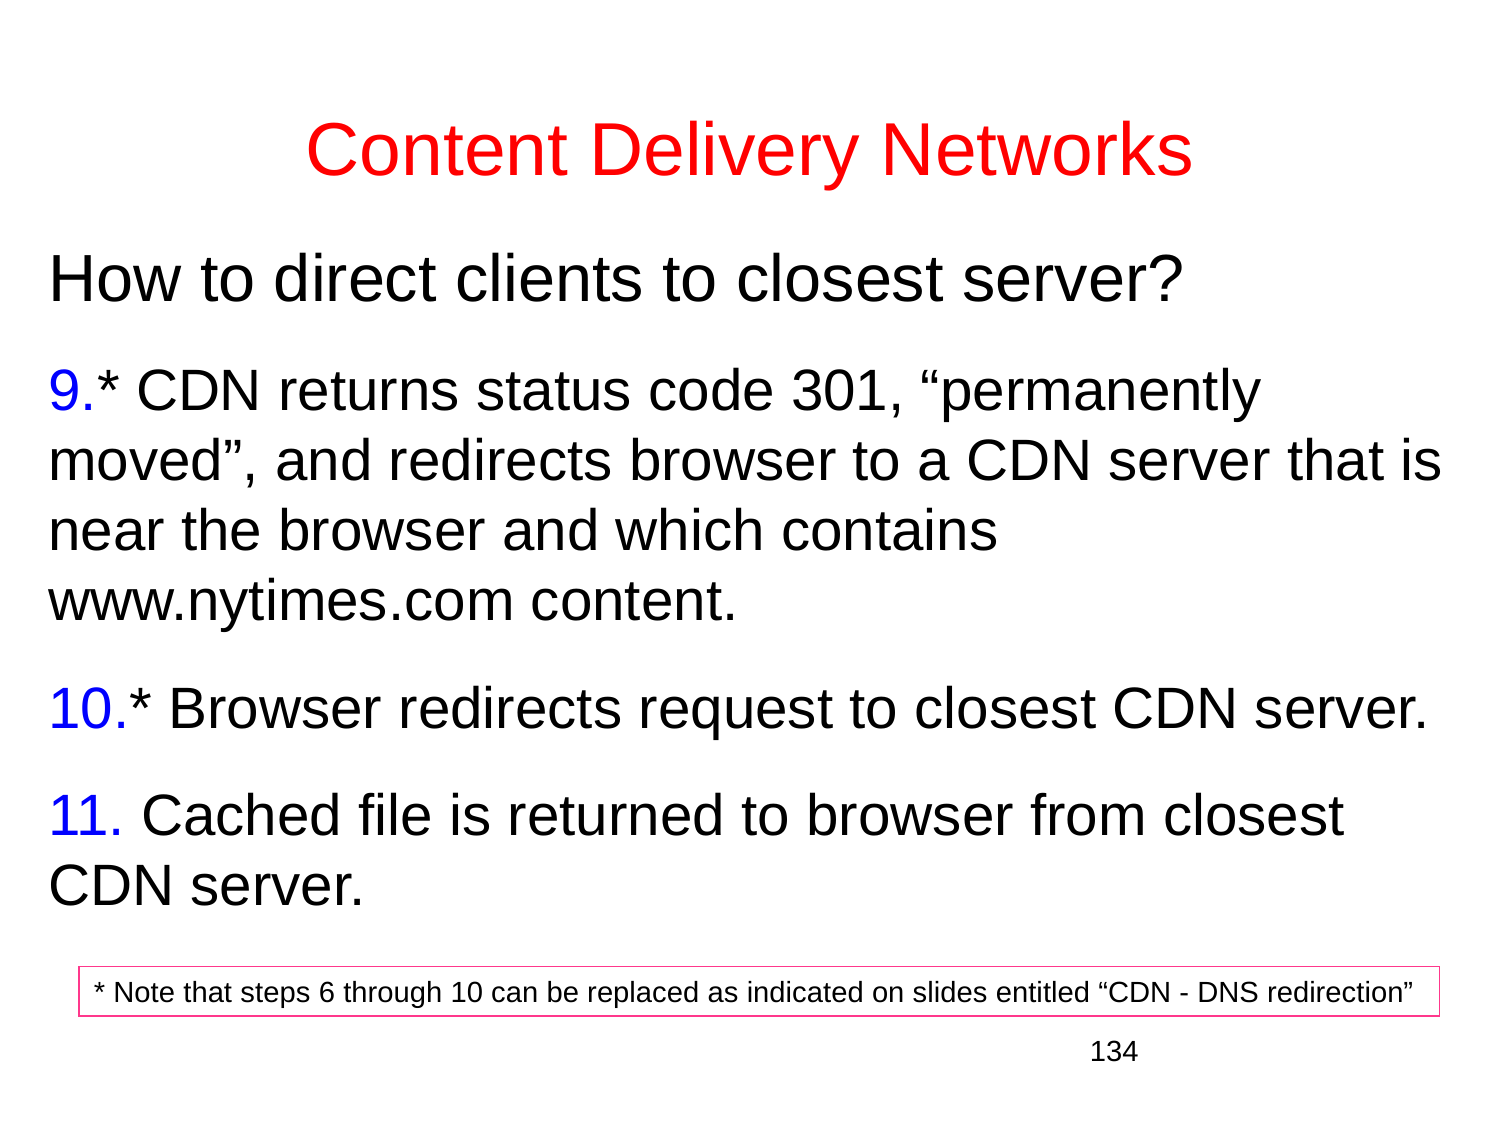

# Content Delivery Networks
How to direct clients to closest server?
* CDN returns status code 301, “permanently moved”, and redirects browser to a CDN server that is near the browser and which contains www.nytimes.com content.
* Browser redirects request to closest CDN server.
 Cached file is returned to browser from closest CDN server.

* Note that steps 6 through 10 can be replaced as indicated on slides entitled “CDN - DNS redirection”
134